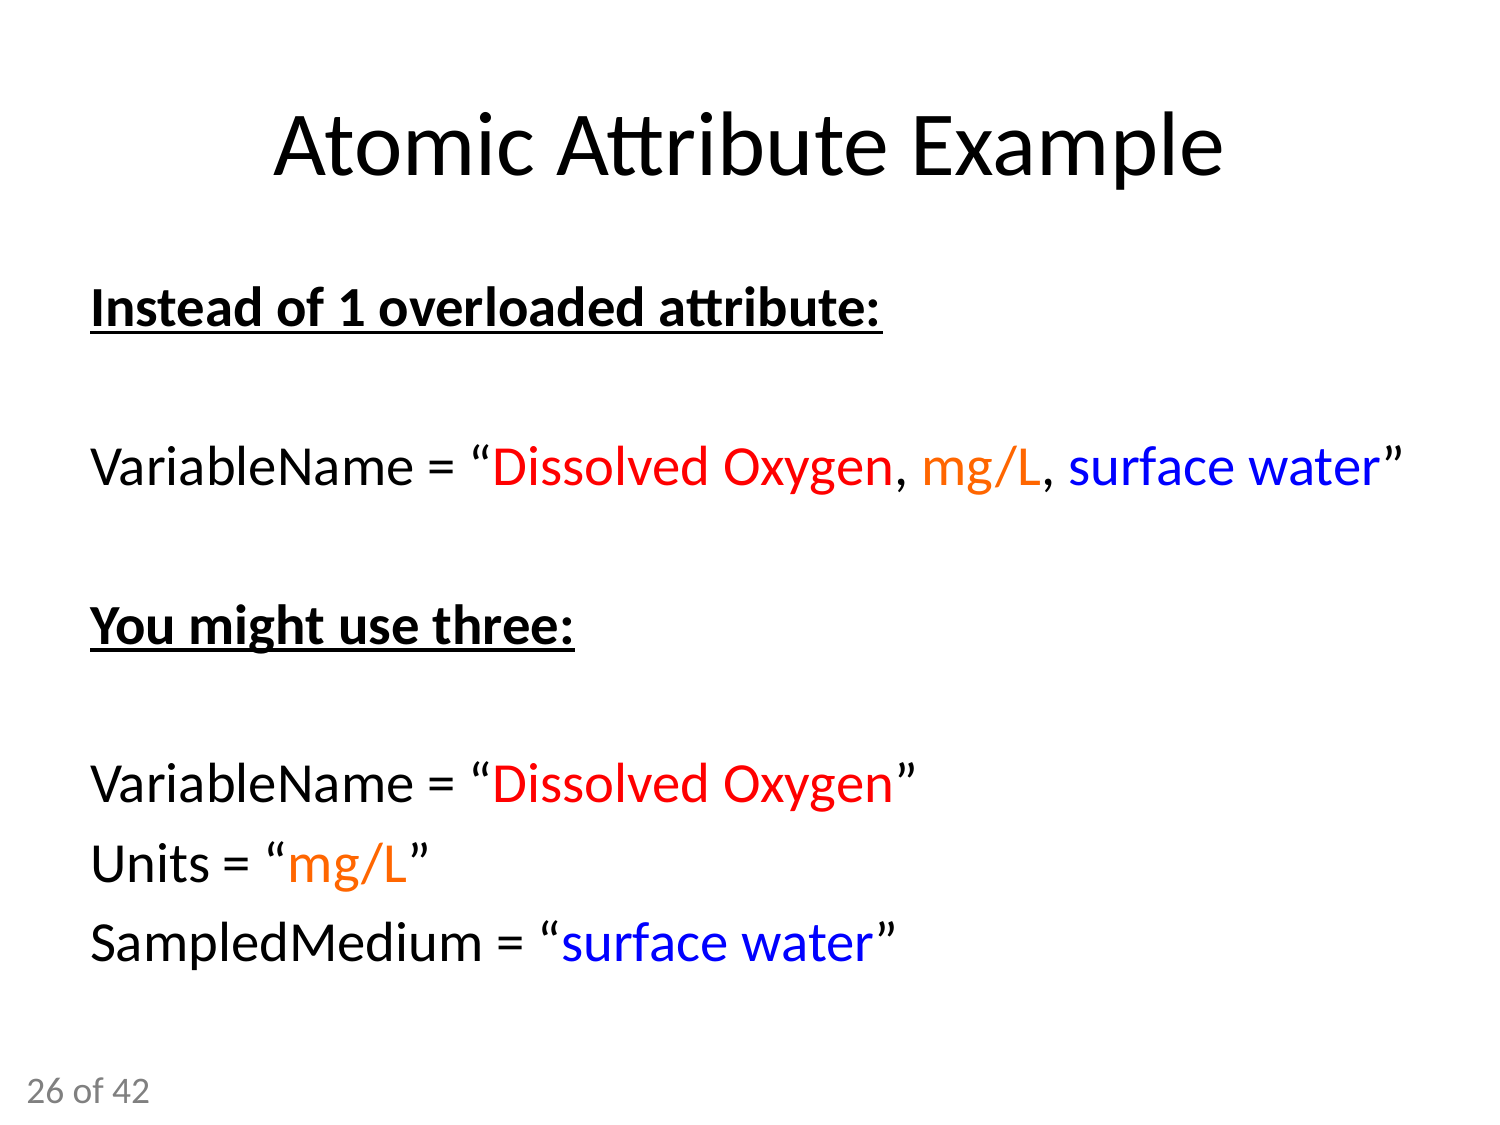

# Atomic Attribute Example
Instead of 1 overloaded attribute:

VariableName = “Dissolved Oxygen, mg/L, surface water”

You might use three:

VariableName = “Dissolved Oxygen”
Units = “mg/L”
SampledMedium = “surface water”